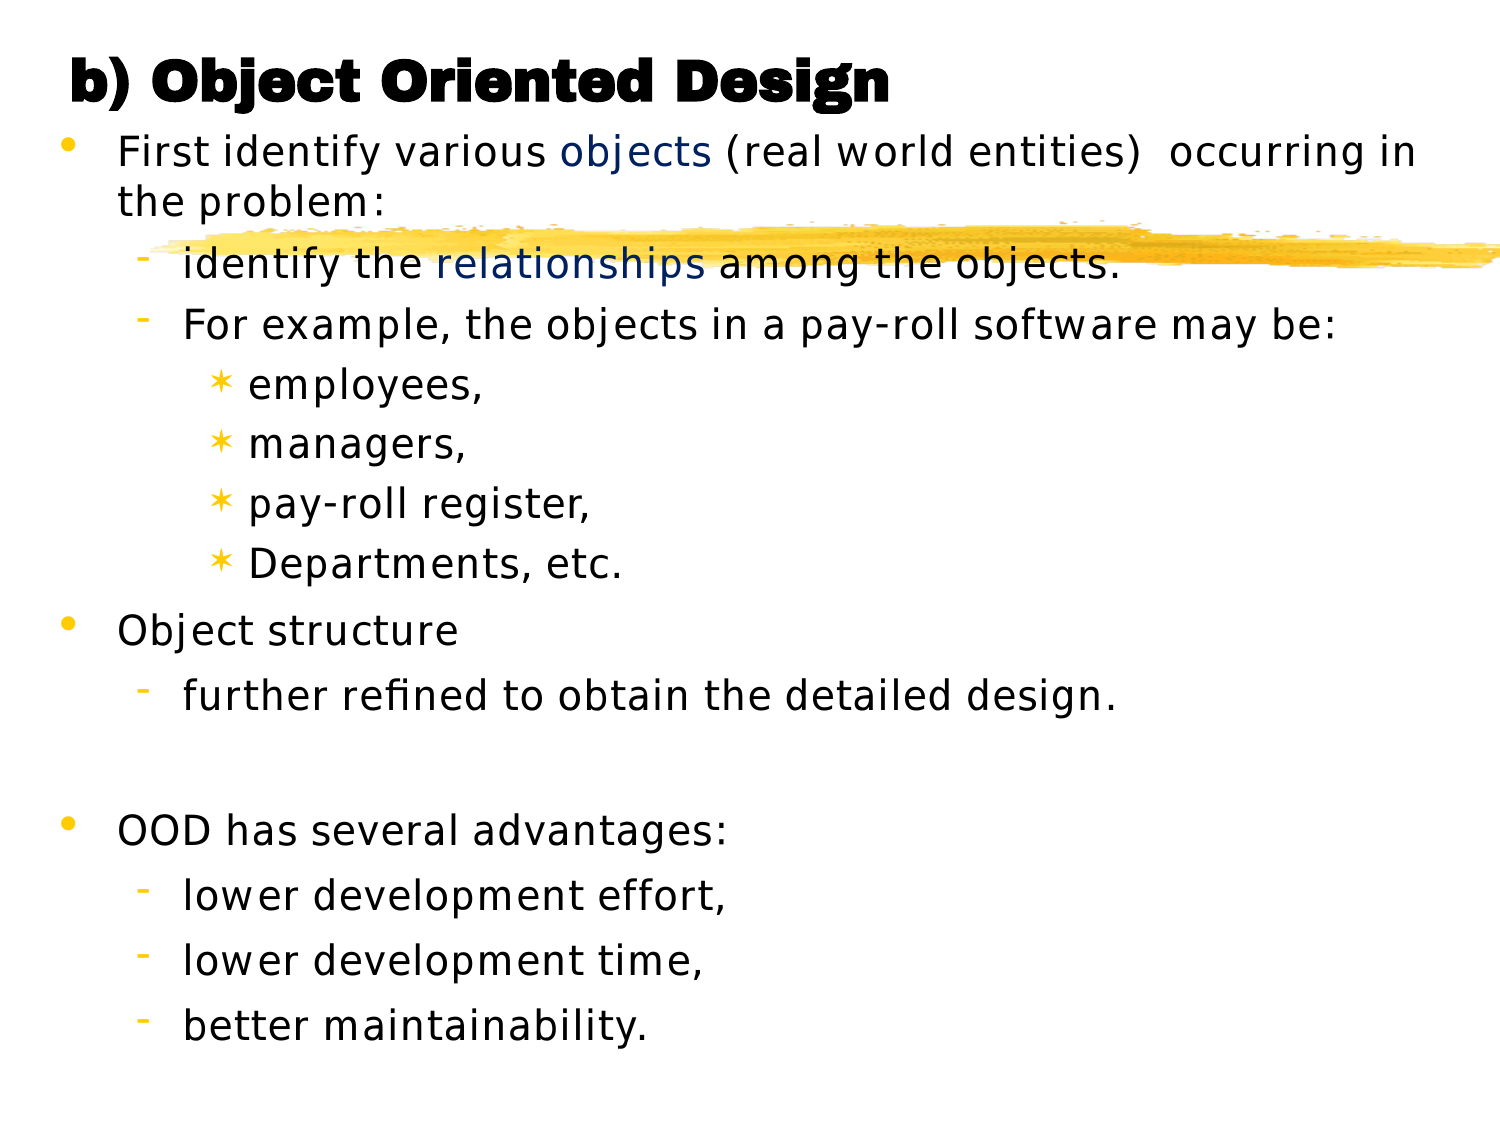

# b) Object Oriented Design
First identify various objects (real world entities)  occurring in the problem:
identify the relationships among the objects.
For example, the objects in a pay-roll software may be:
employees,
managers,
pay-roll register,
Departments, etc.
Object structure
further refined to obtain the detailed design.

OOD has several advantages:
lower development effort,
lower development time,
better maintainability.

32